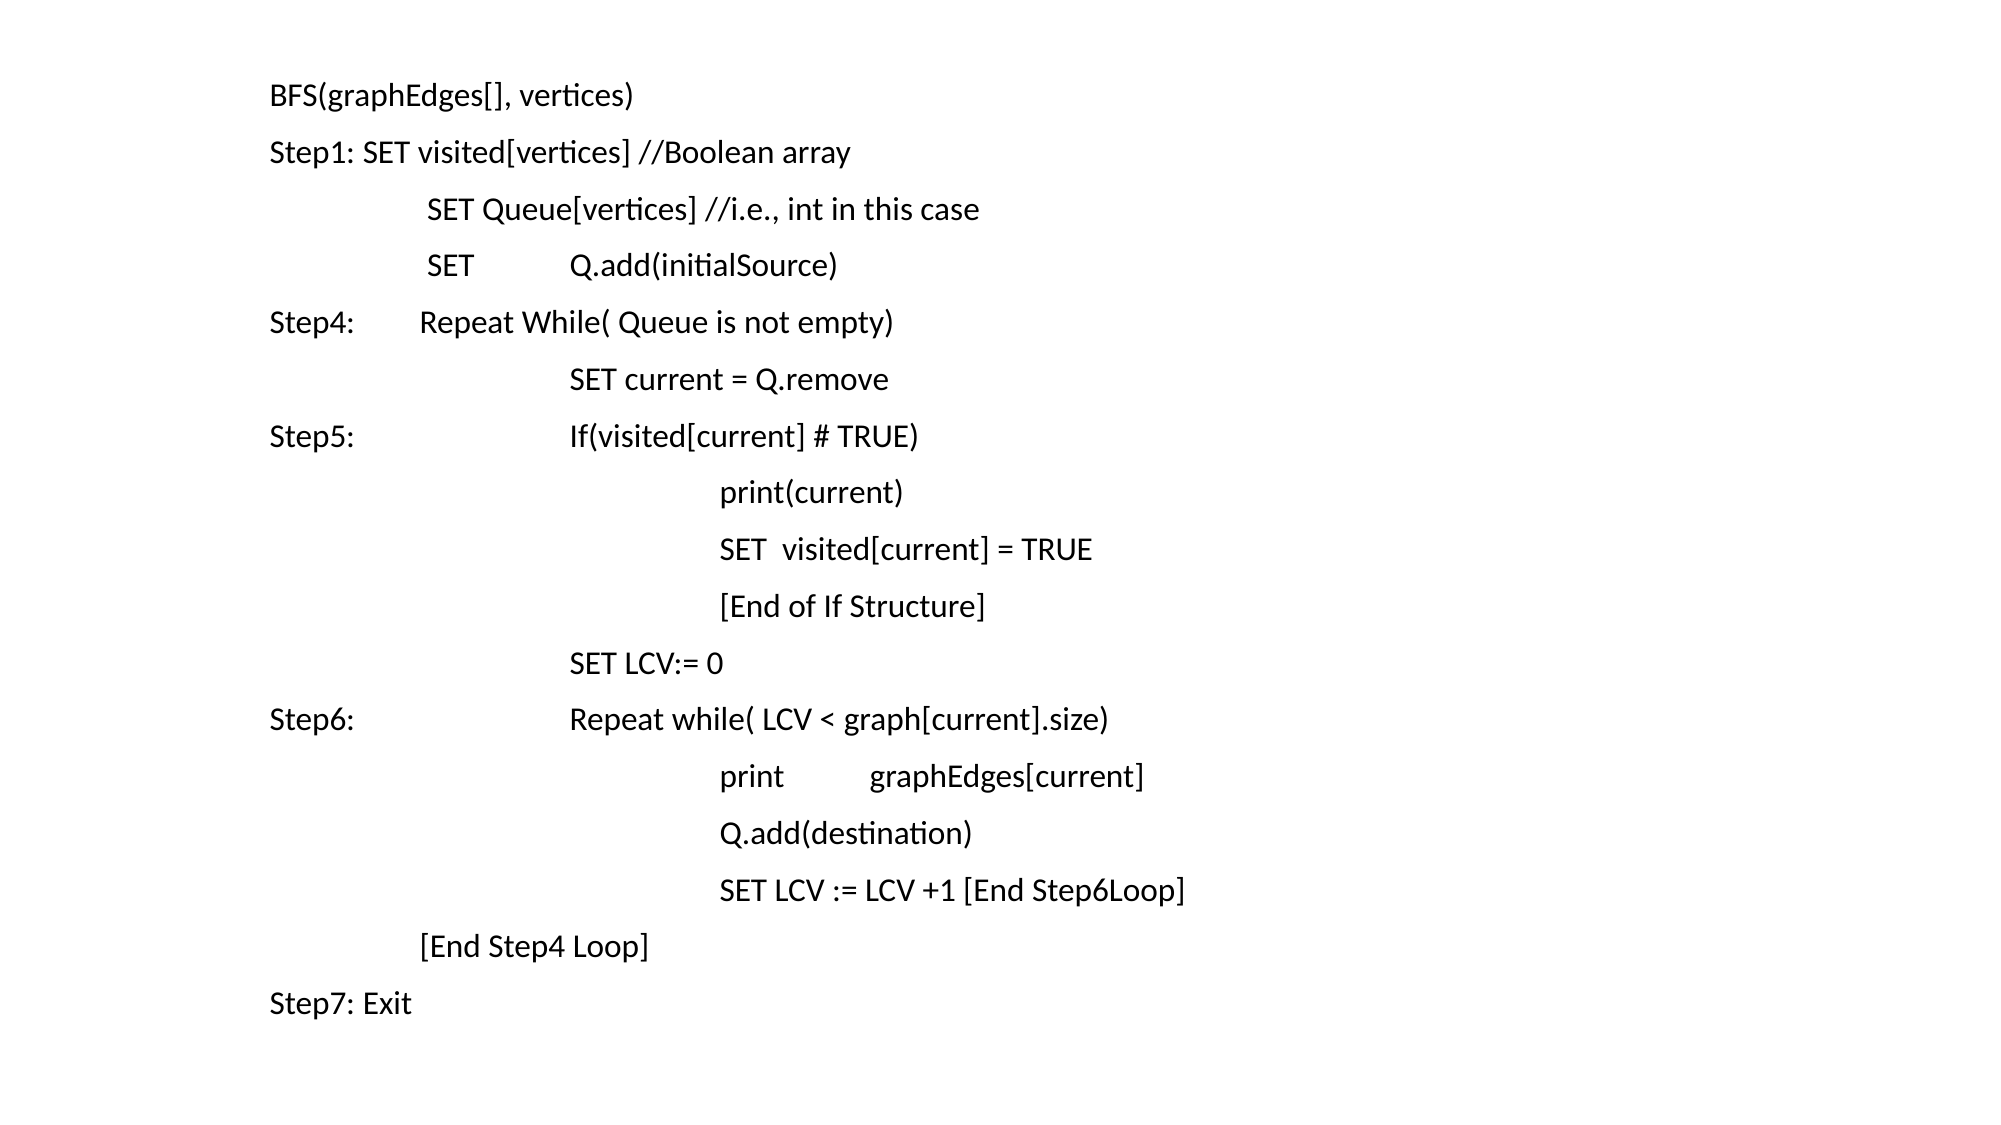

BFS(graphEdges[], vertices)
Step1: SET visited[vertices] //Boolean array
	 SET Queue[vertices] //i.e., int in this case
	 SET	Q.add(initialSource)
Step4: 	Repeat While( Queue is not empty)
		SET current = Q.remove
Step5:	 	If(visited[current] # TRUE)
 			print(current)
			SET  visited[current] = TRUE
			[End of If Structure]
		SET LCV:= 0
Step6:		Repeat while( LCV < graph[current].size)
			print	graphEdges[current]
			Q.add(destination)
			SET LCV := LCV +1 [End Step6Loop]
	[End Step4 Loop]
Step7: Exit